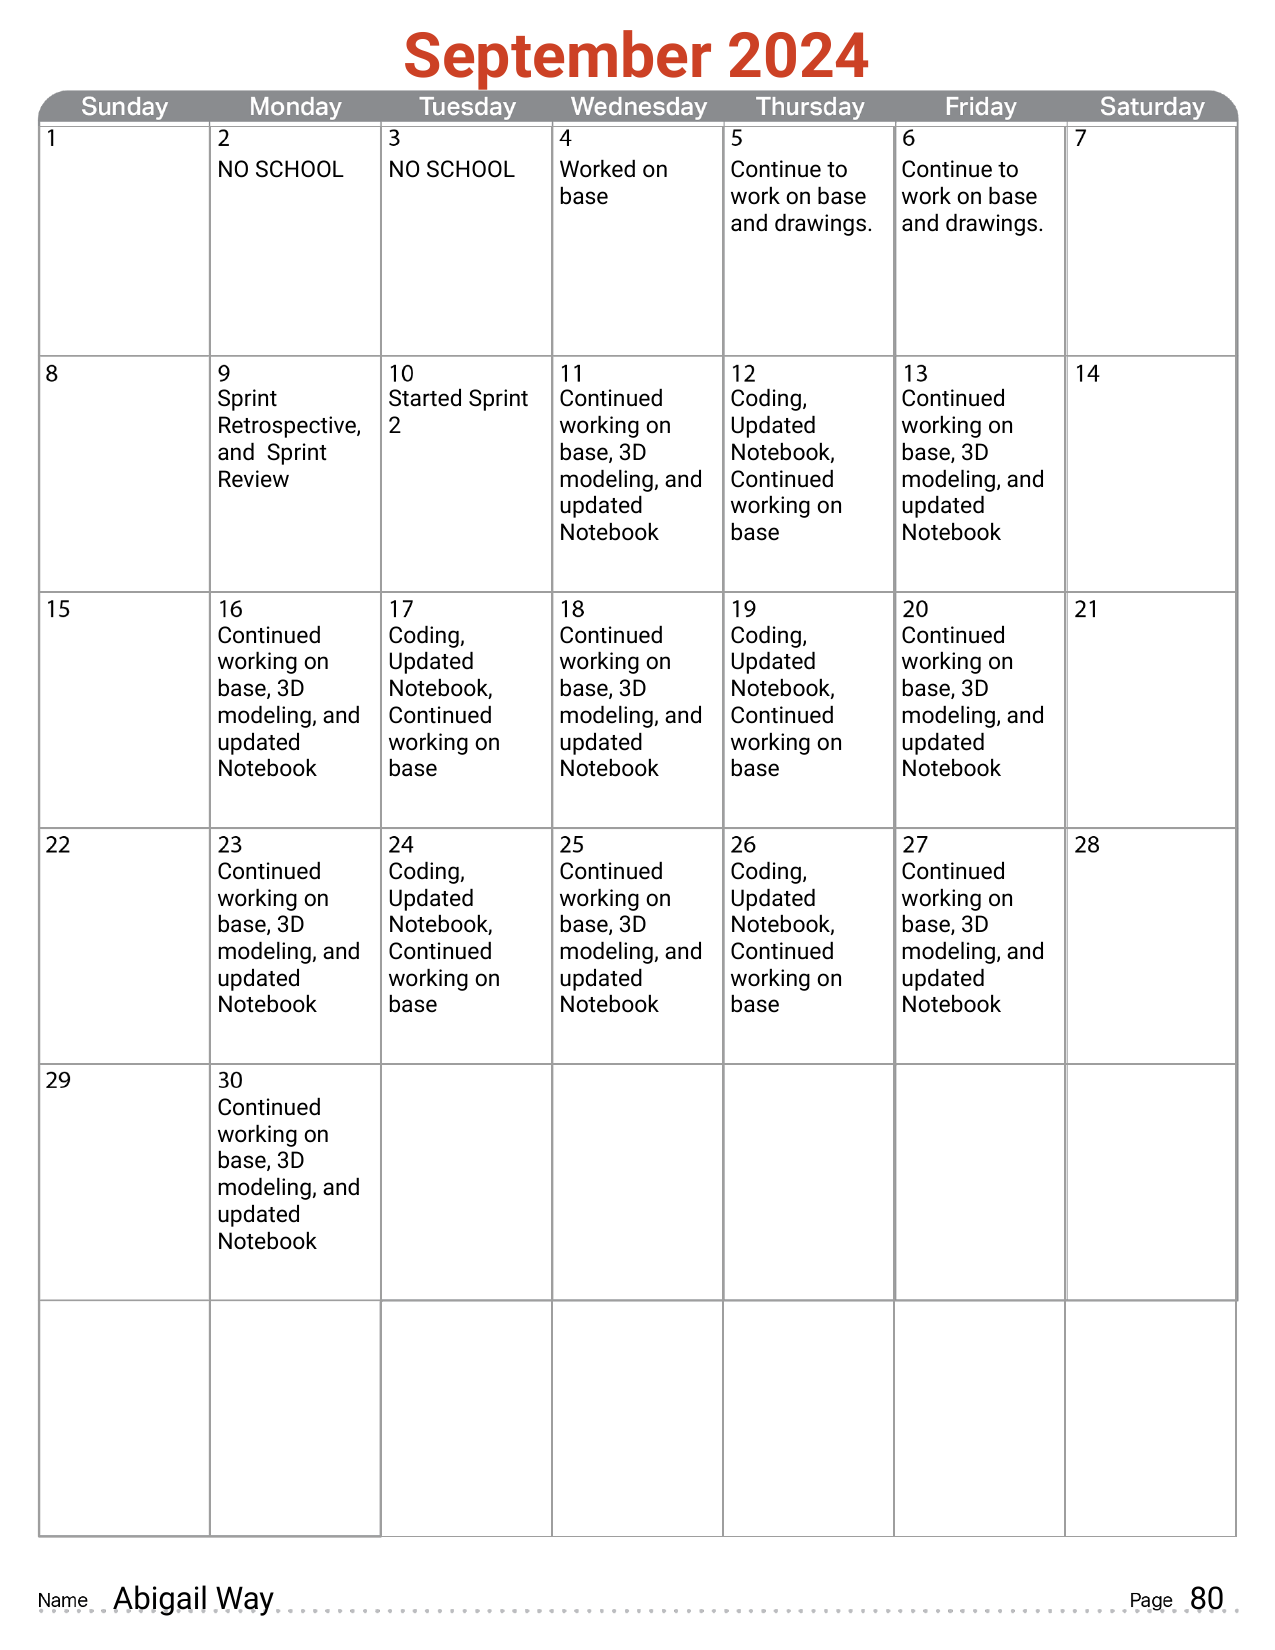

# September 2024
|  | NO SCHOOL | NO SCHOOL | Worked on base | Continue to work on base and drawings. | Continue to work on base and drawings. |  |
| --- | --- | --- | --- | --- | --- | --- |
|  | Sprint Retrospective, and Sprint Review | Started Sprint 2 | Continued working on base, 3D modeling, and updated Notebook | Coding, Updated Notebook, Continued working on base | Continued working on base, 3D modeling, and updated Notebook |  |
|  | Continued working on base, 3D modeling, and updated Notebook | Coding, Updated Notebook, Continued working on base | Continued working on base, 3D modeling, and updated Notebook | Coding, Updated Notebook, Continued working on base | Continued working on base, 3D modeling, and updated Notebook |  |
|  | Continued working on base, 3D modeling, and updated Notebook | Coding, Updated Notebook, Continued working on base | Continued working on base, 3D modeling, and updated Notebook | Coding, Updated Notebook, Continued working on base | Continued working on base, 3D modeling, and updated Notebook |  |
|  | Continued working on base, 3D modeling, and updated Notebook |  |  |  |  |  |
|  |  |  |  |  |  |  |
80
Abigail Way